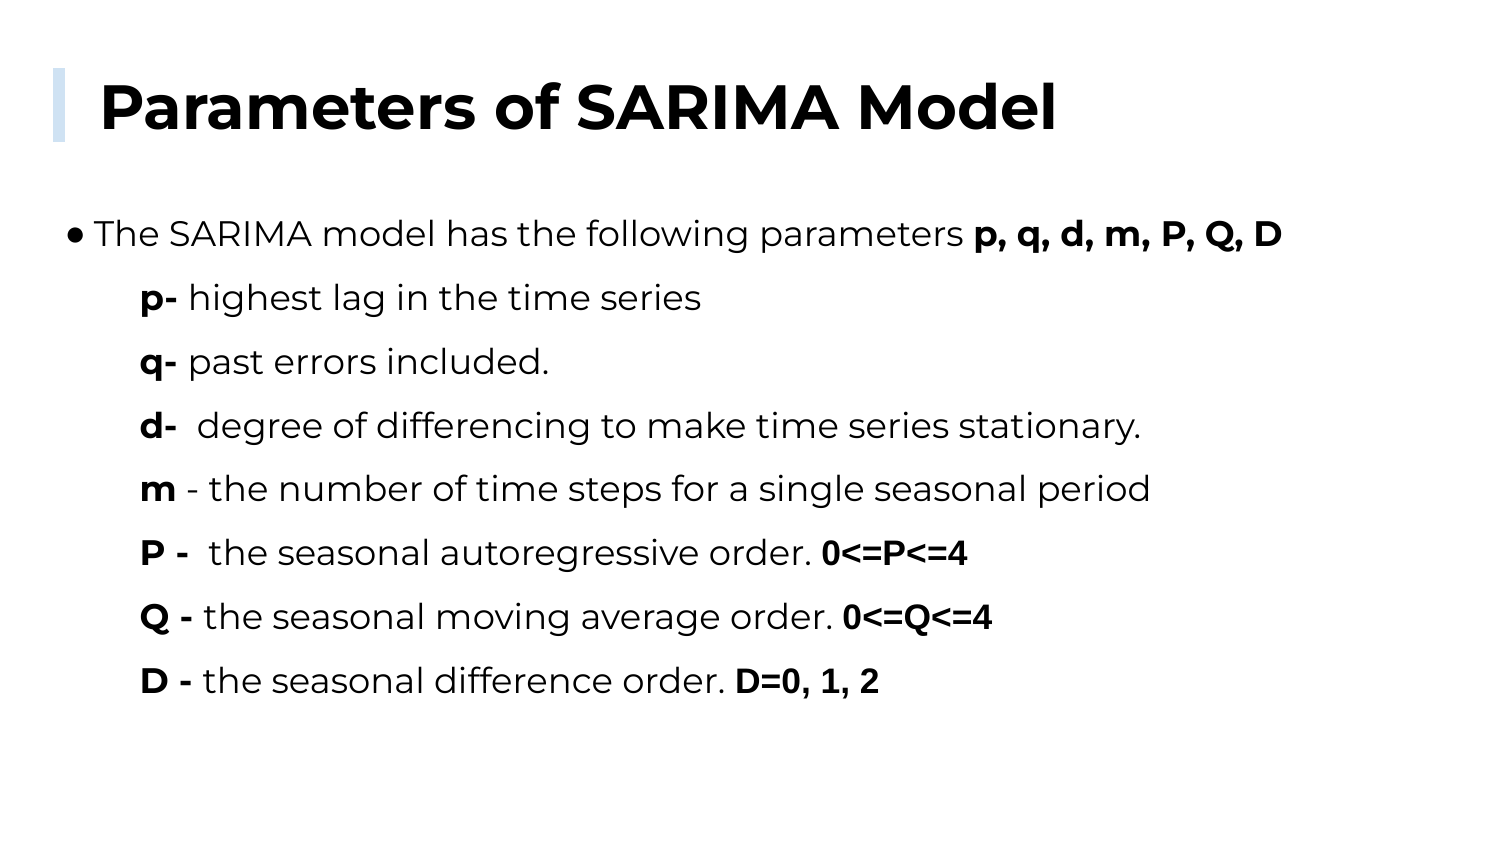

Parameters of SARIMA Model
The SARIMA model has the following parameters p, q, d, m, P, Q, D
p- highest lag in the time series
q- past errors included.
d-  degree of differencing to make time series stationary.
m - the number of time steps for a single seasonal period
P -  the seasonal autoregressive order. 0<=P<=4
Q - the seasonal moving average order. 0<=Q<=4
D - the seasonal difference order. D=0, 1, 2